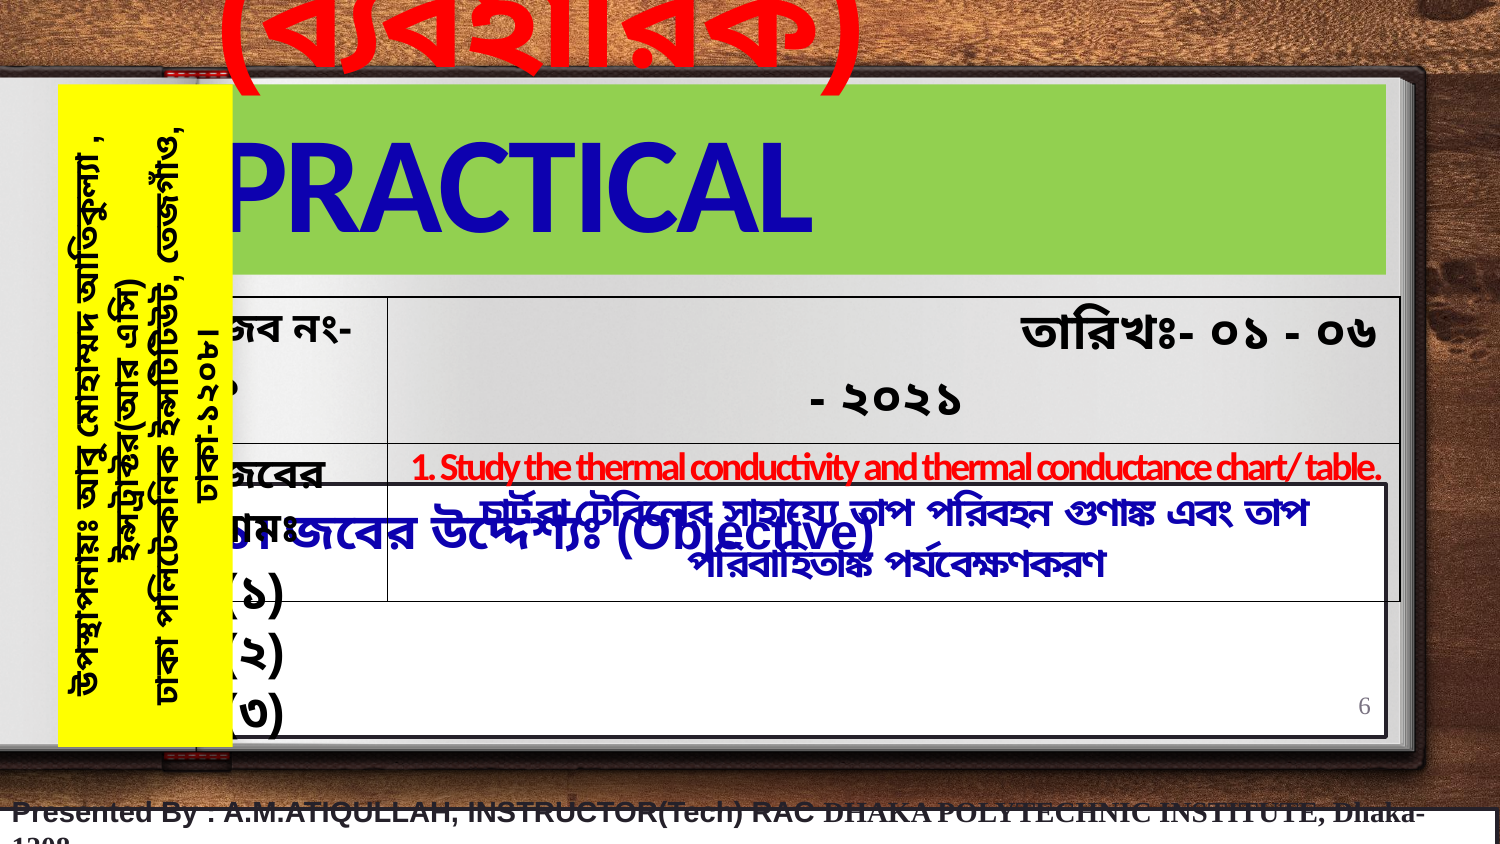

# (ব্যবহারিক) PRACTICAL
| জব নং- ১ | তারিখঃ- ০১ - ০৬ - ২০২১ |
| --- | --- |
| জবের নামঃ | 1. Study the thermal conductivity and thermal conductance chart/ table. চার্ট বা টেবিলের সাহায্যে তাপ পরিবহন গুণাঙ্ক এবং তাপ পরিবাহিতাঙ্ক পর্যবেক্ষণকরণ |
উপস্থাপনায়ঃ আবু মোহাম্মদ আতিকুল্যা , ইন্সট্রাক্টর(আর এসি)
ঢাকা পলিটেকনিক ইন্সটিটিউট, তেজগাঁও, ঢাকা-১২০৮।
১। জবের উদ্দেশ্যঃ (Objective)
(১)
(২)
(৩)

6
Presented By : A.M.ATIQULLAH, INSTRUCTOR(Tech) RAC DHAKA POLYTECHNIC INSTITUTE, Dhaka-1208